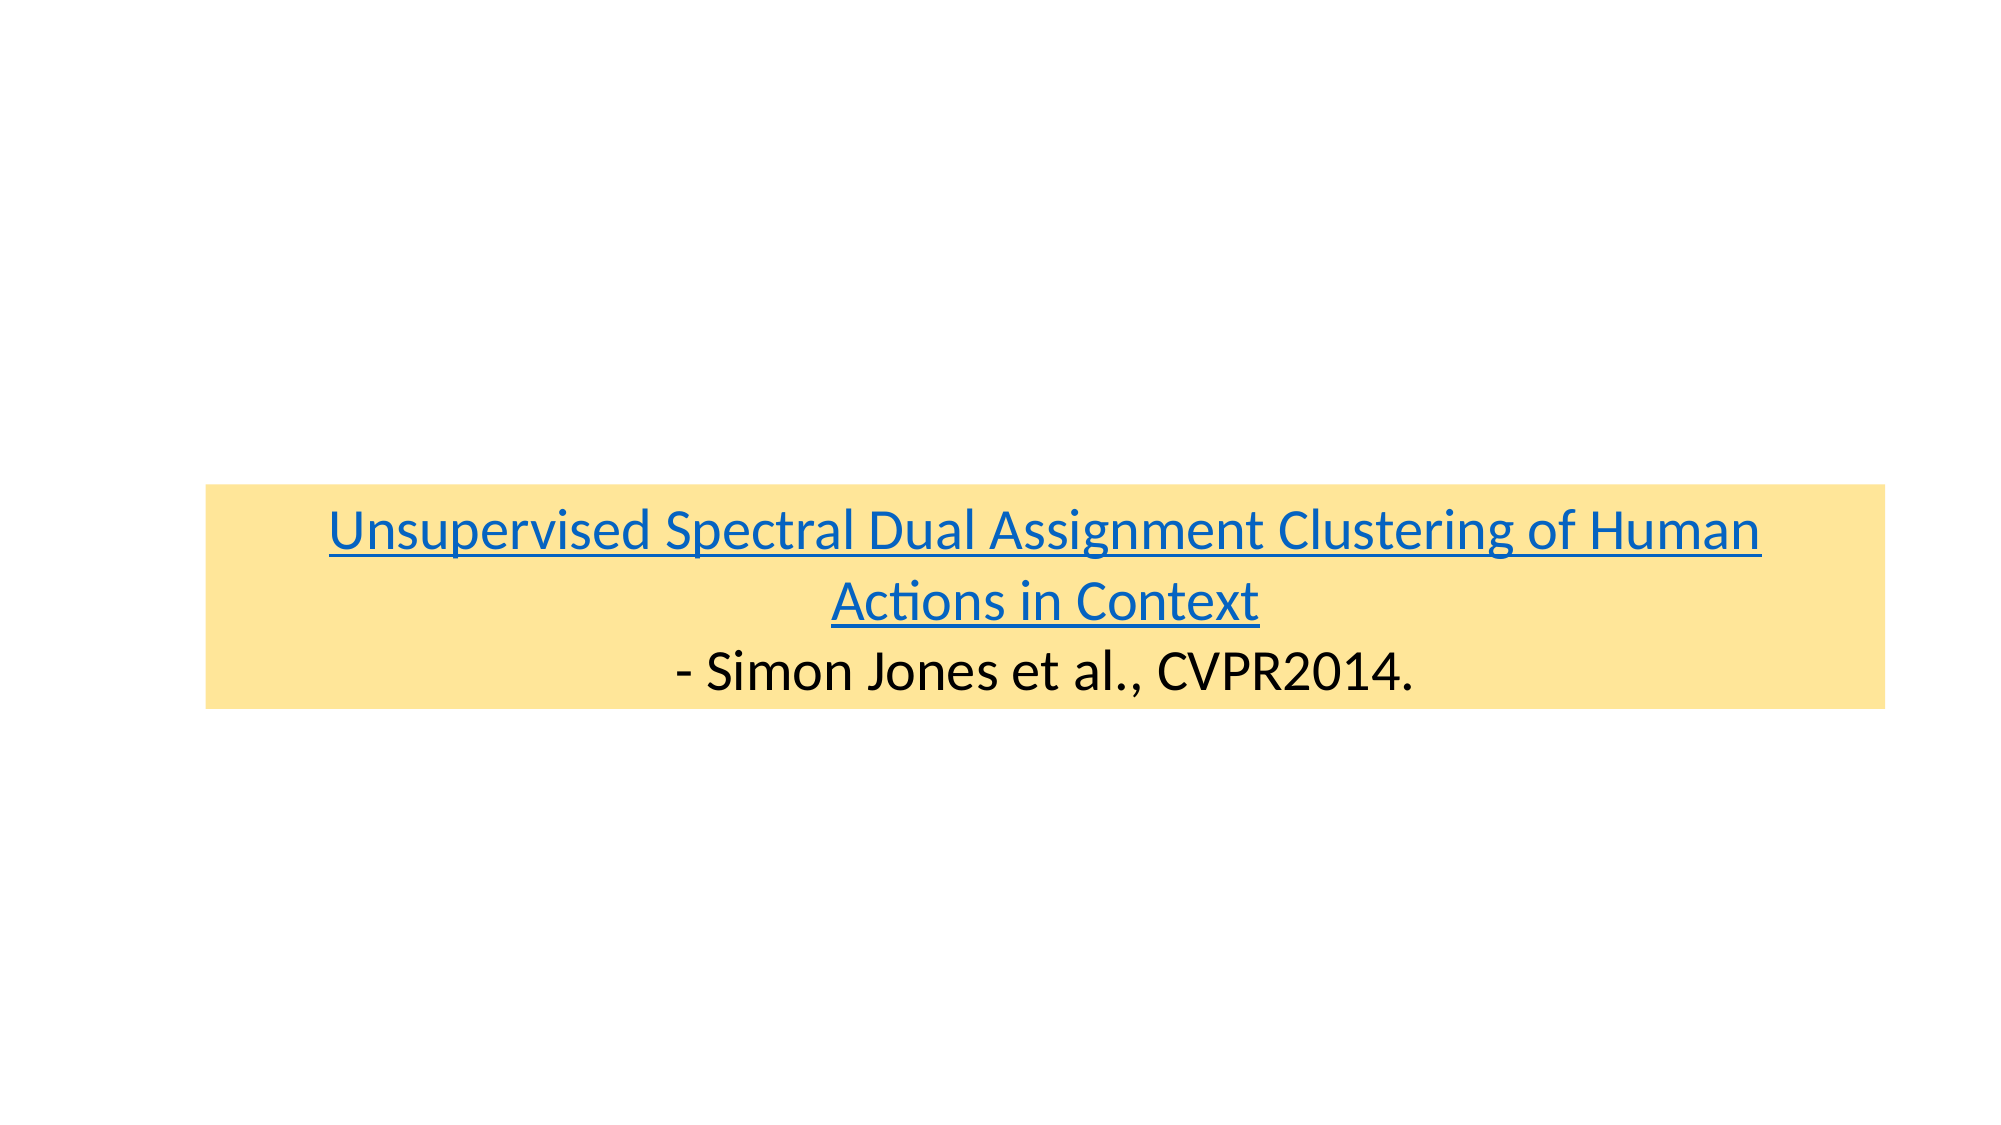

Unsupervised Spectral Dual Assignment Clustering of Human
Actions in Context
- Simon Jones et al., CVPR2014.